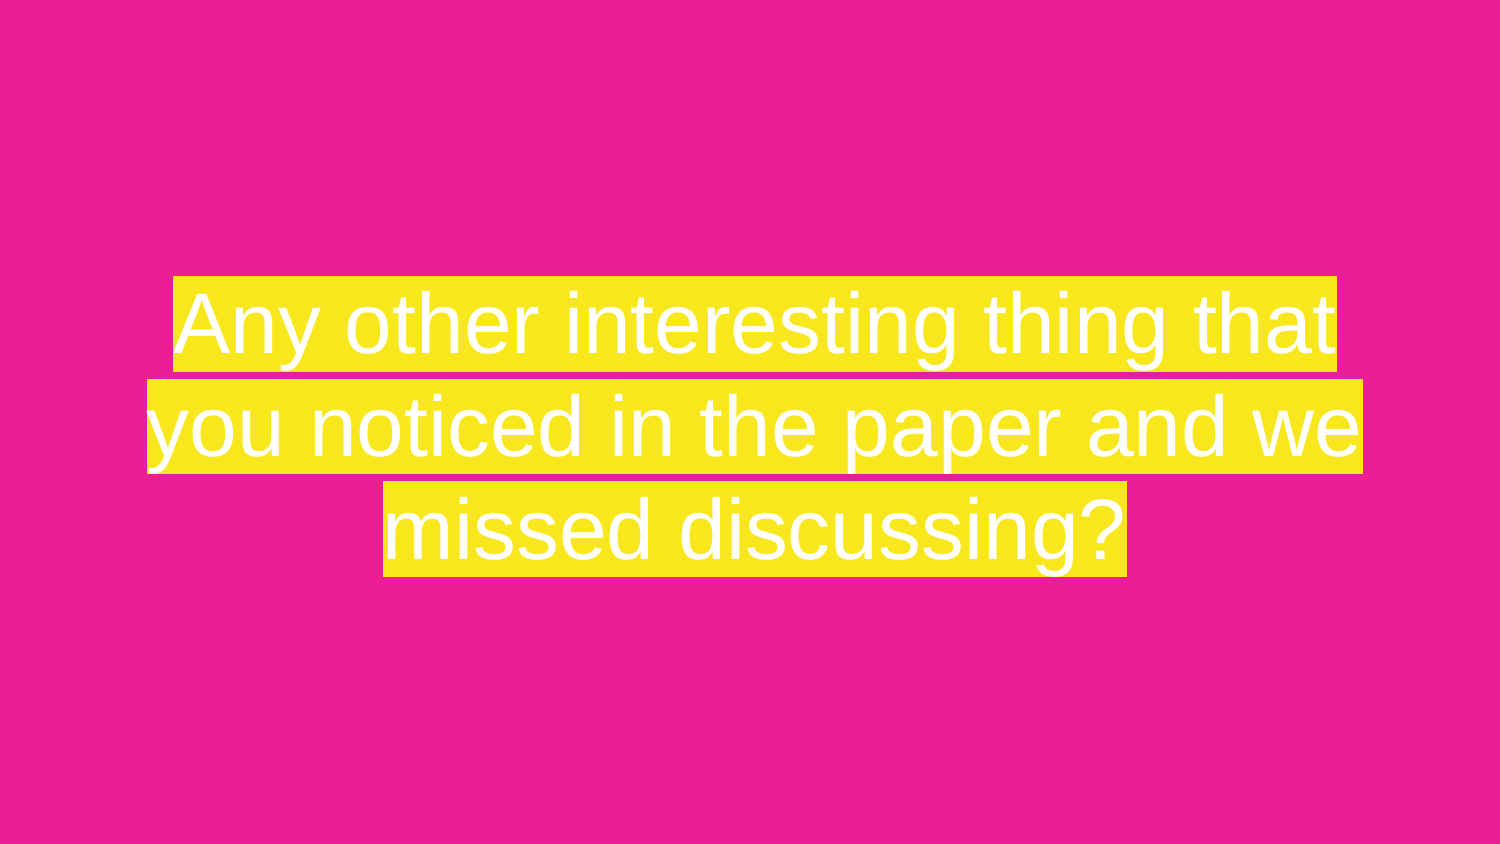

# Any other interesting thing that you noticed in the paper and we missed discussing?